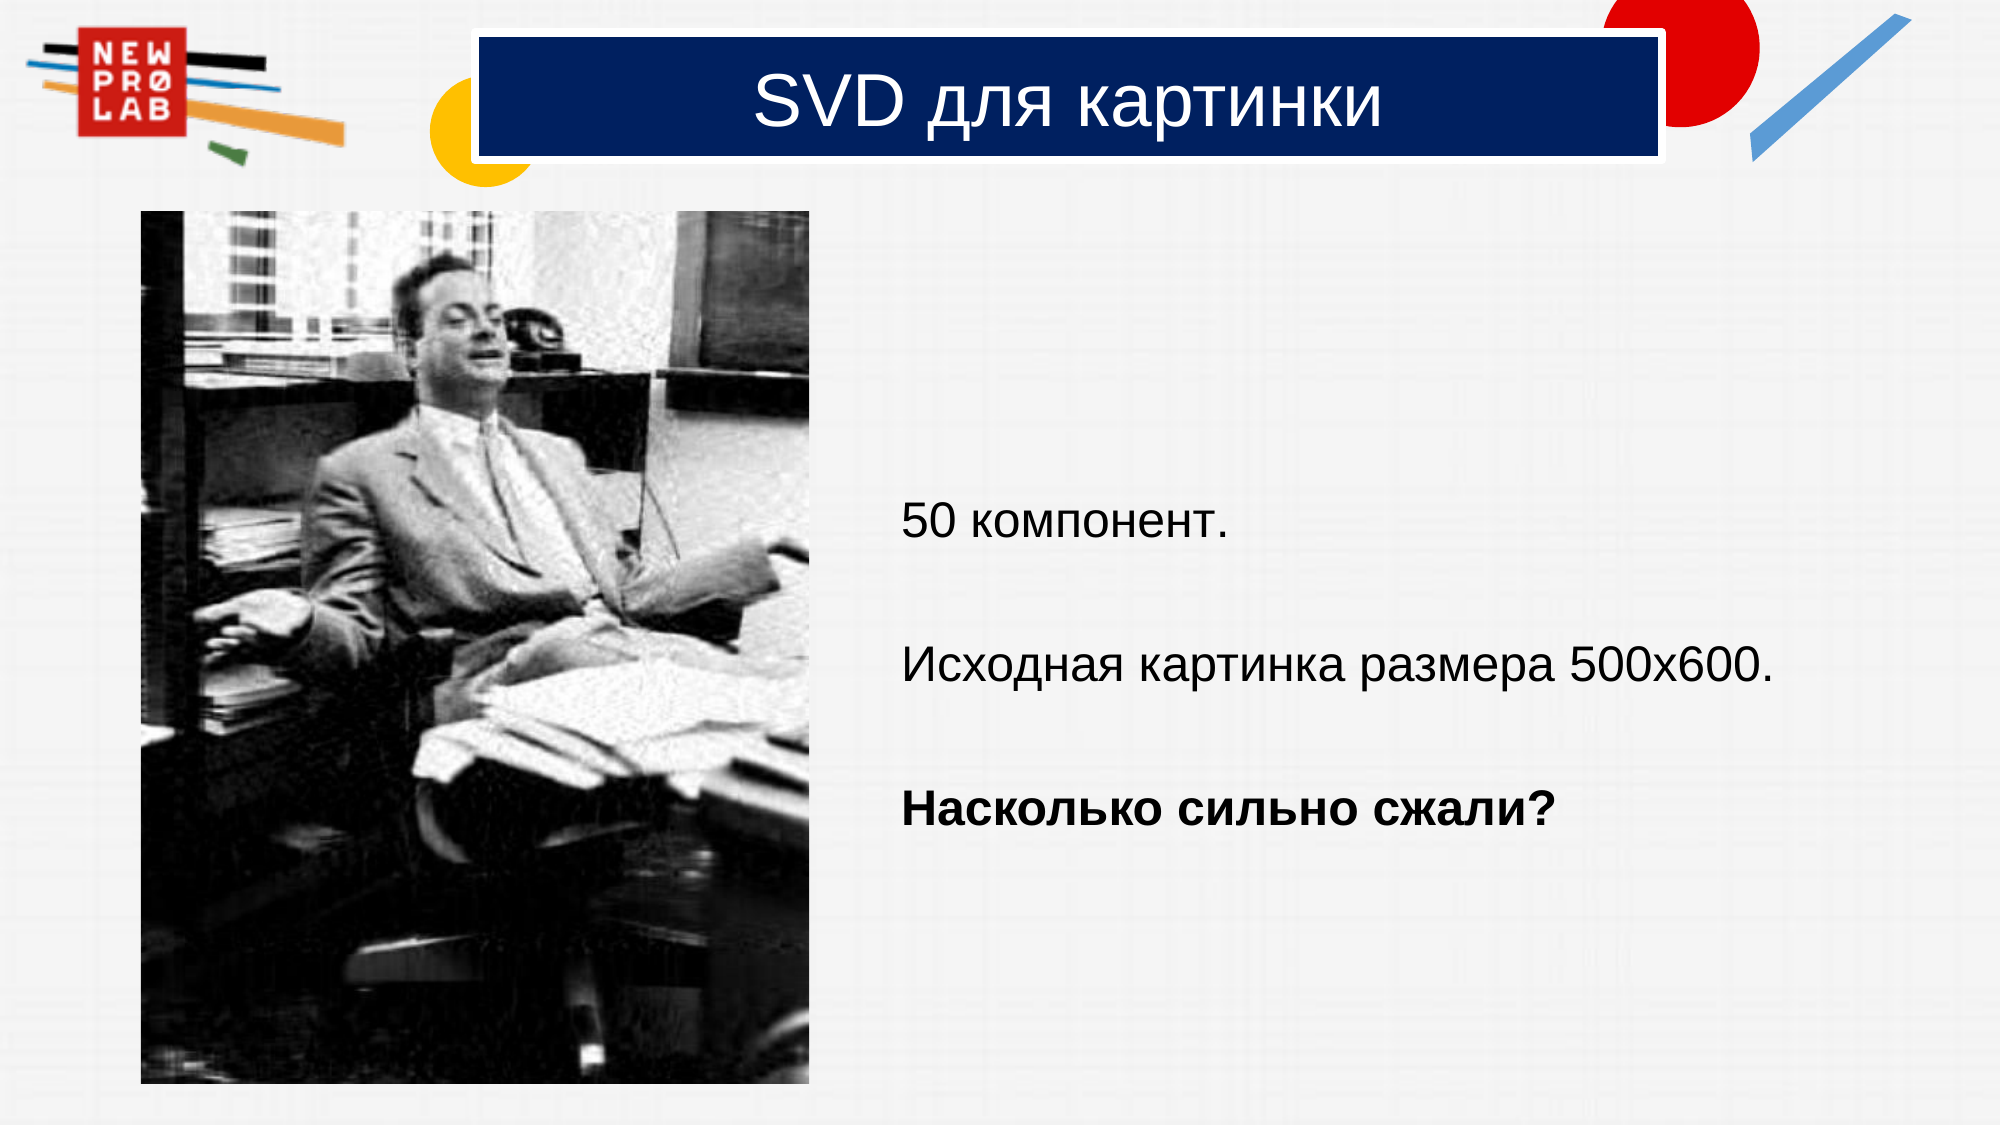

# SVD для картинки

50 компонент.

Исходная картинка размера 500x600.

Насколько сильно сжали?